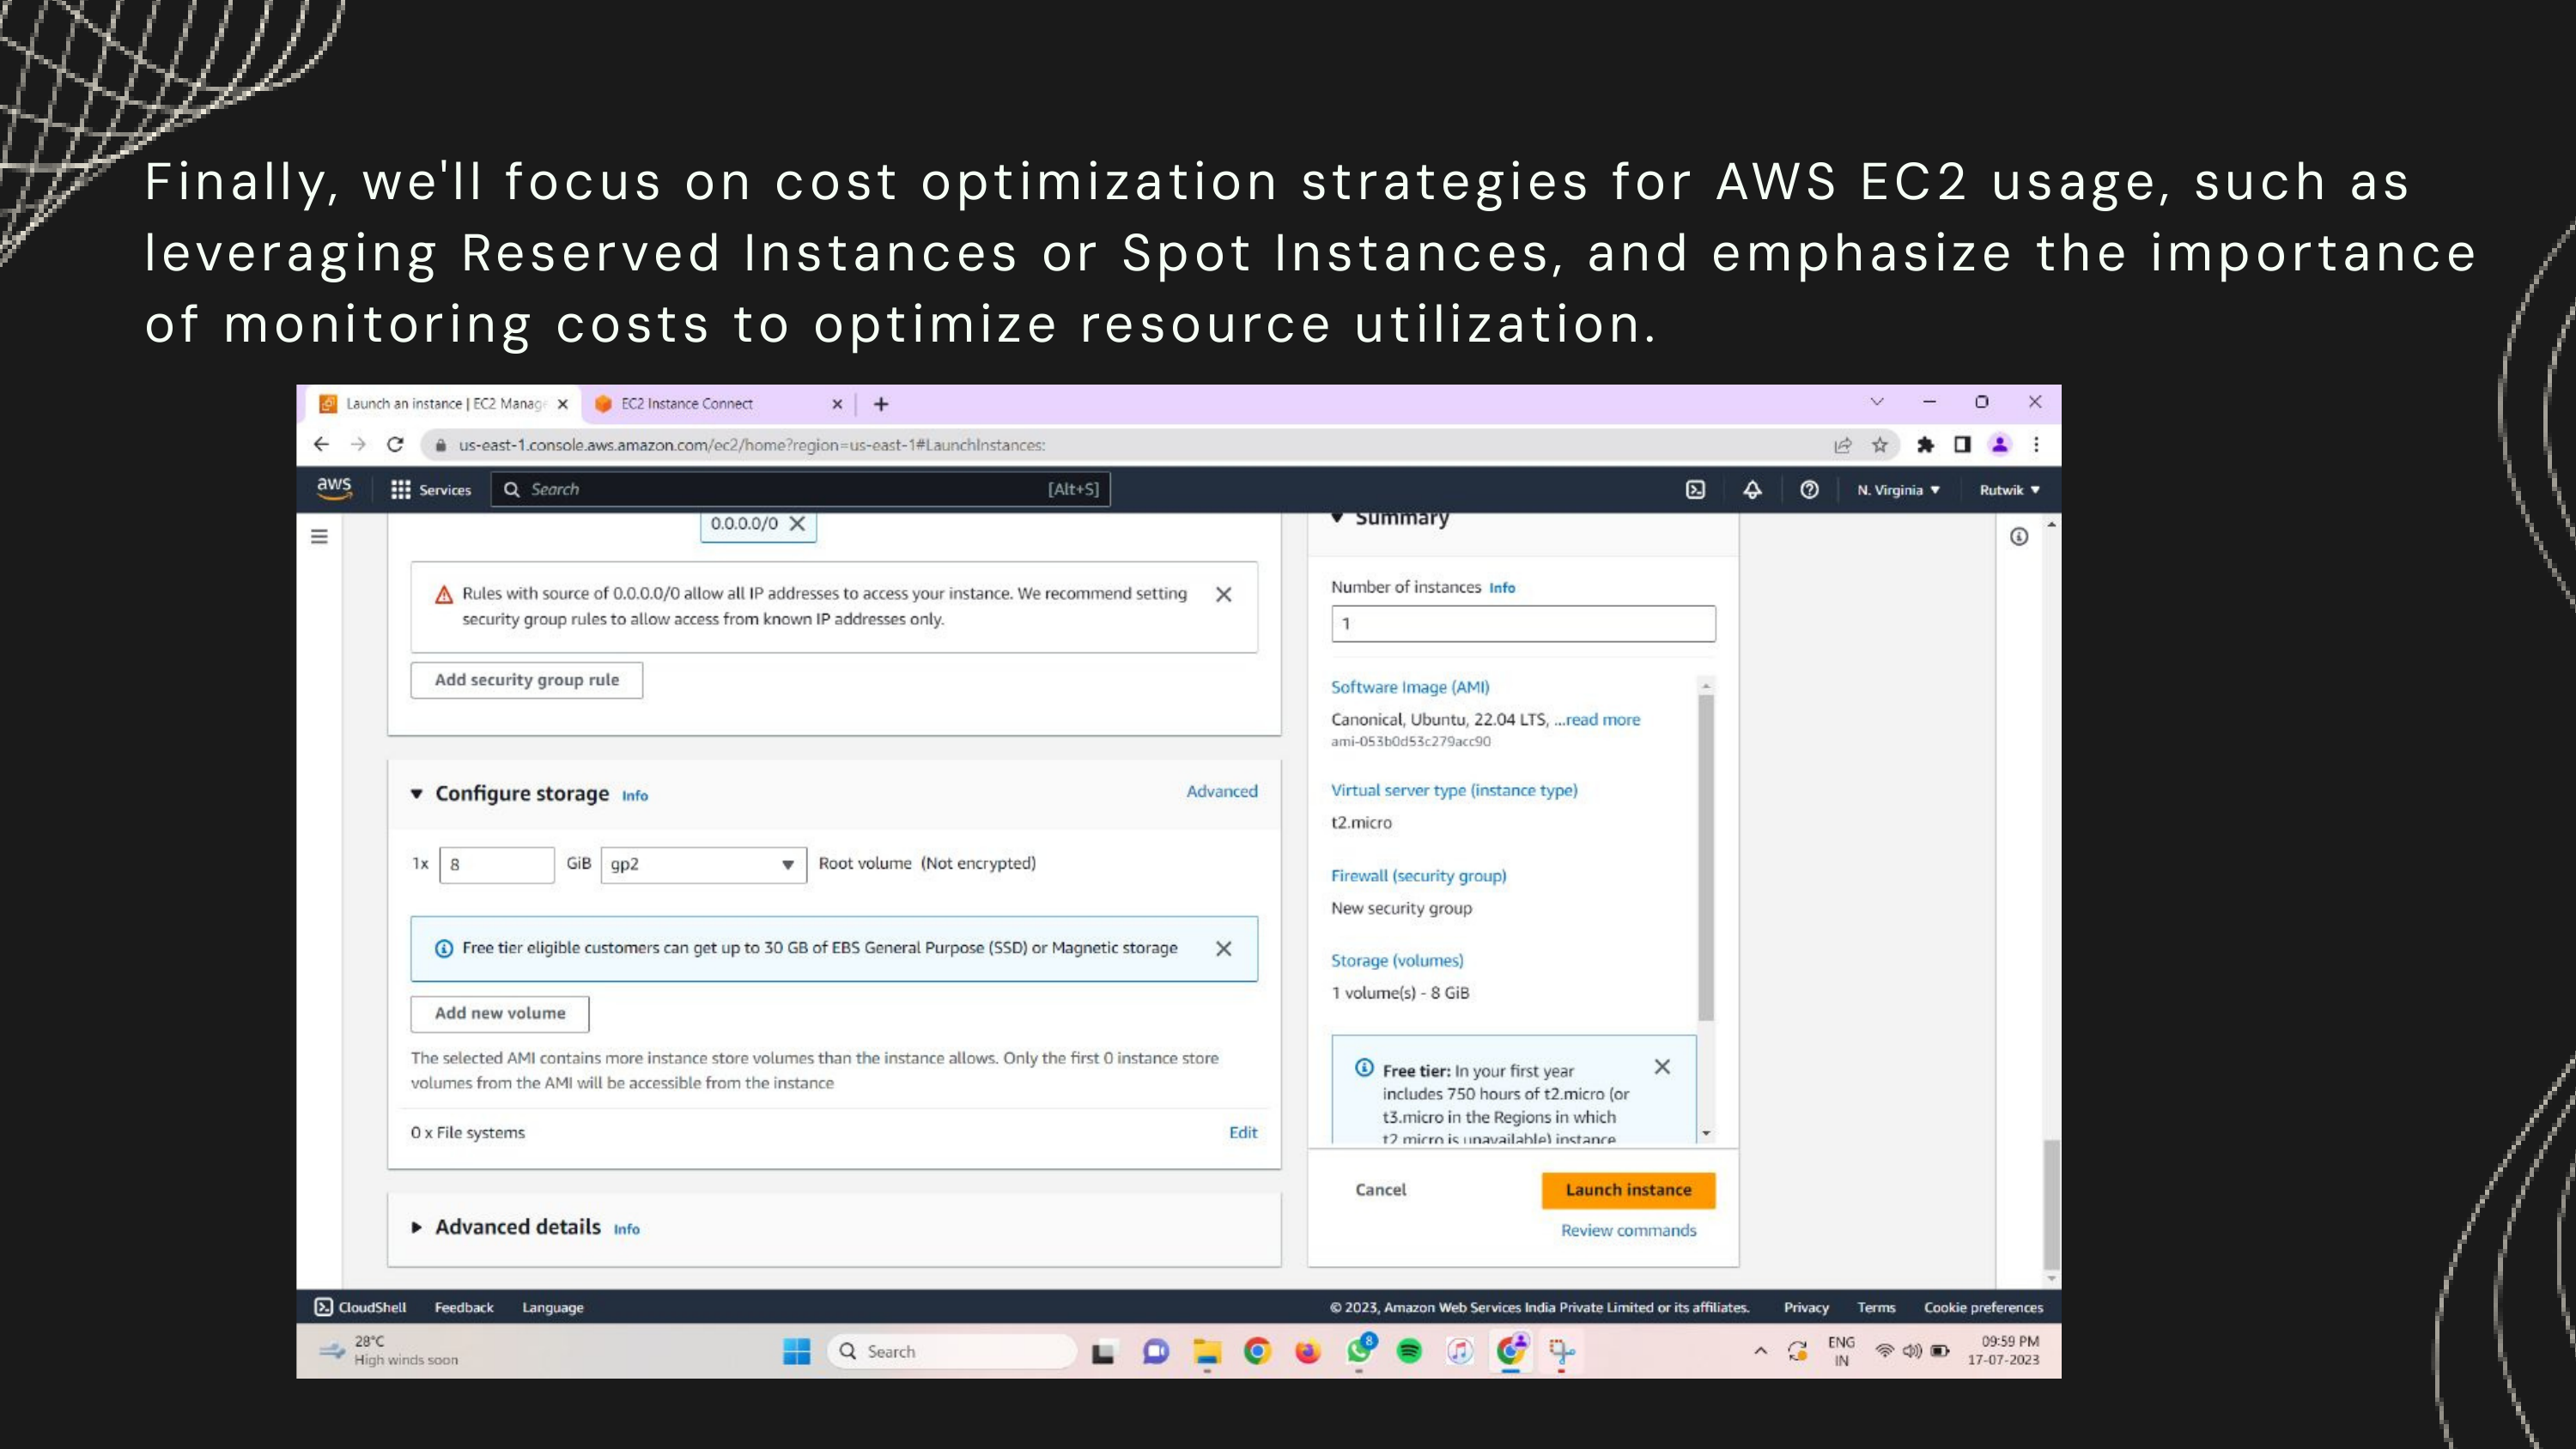

Finally, we'll focus on cost optimization strategies for AWS EC2 usage, such as leveraging Reserved Instances or Spot Instances, and emphasize the importance of monitoring costs to optimize resource utilization.